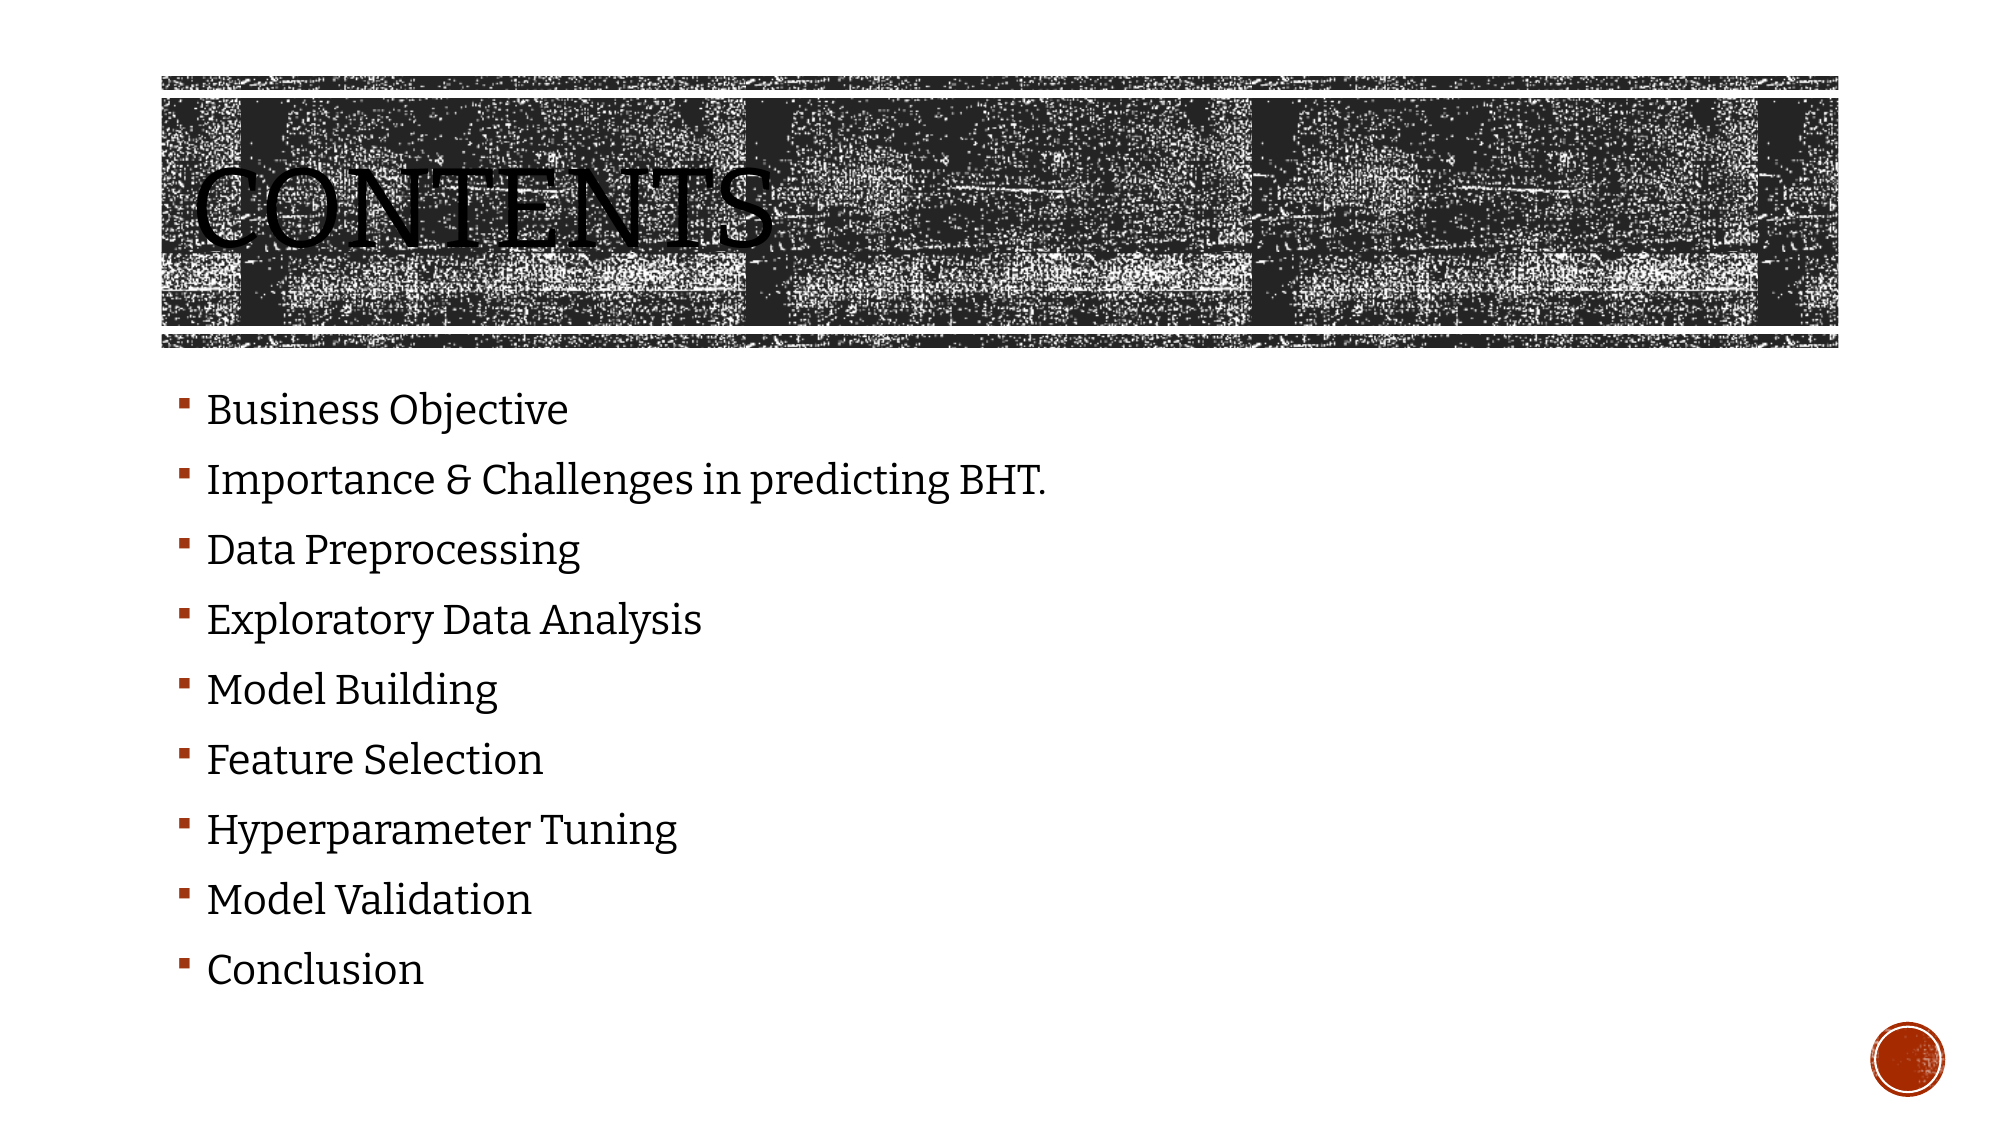

# Contents

Business Objective
Importance & Challenges in predicting BHT.
Data Preprocessing
Exploratory Data Analysis
Model Building
Feature Selection
Hyperparameter Tuning
Model Validation
Conclusion